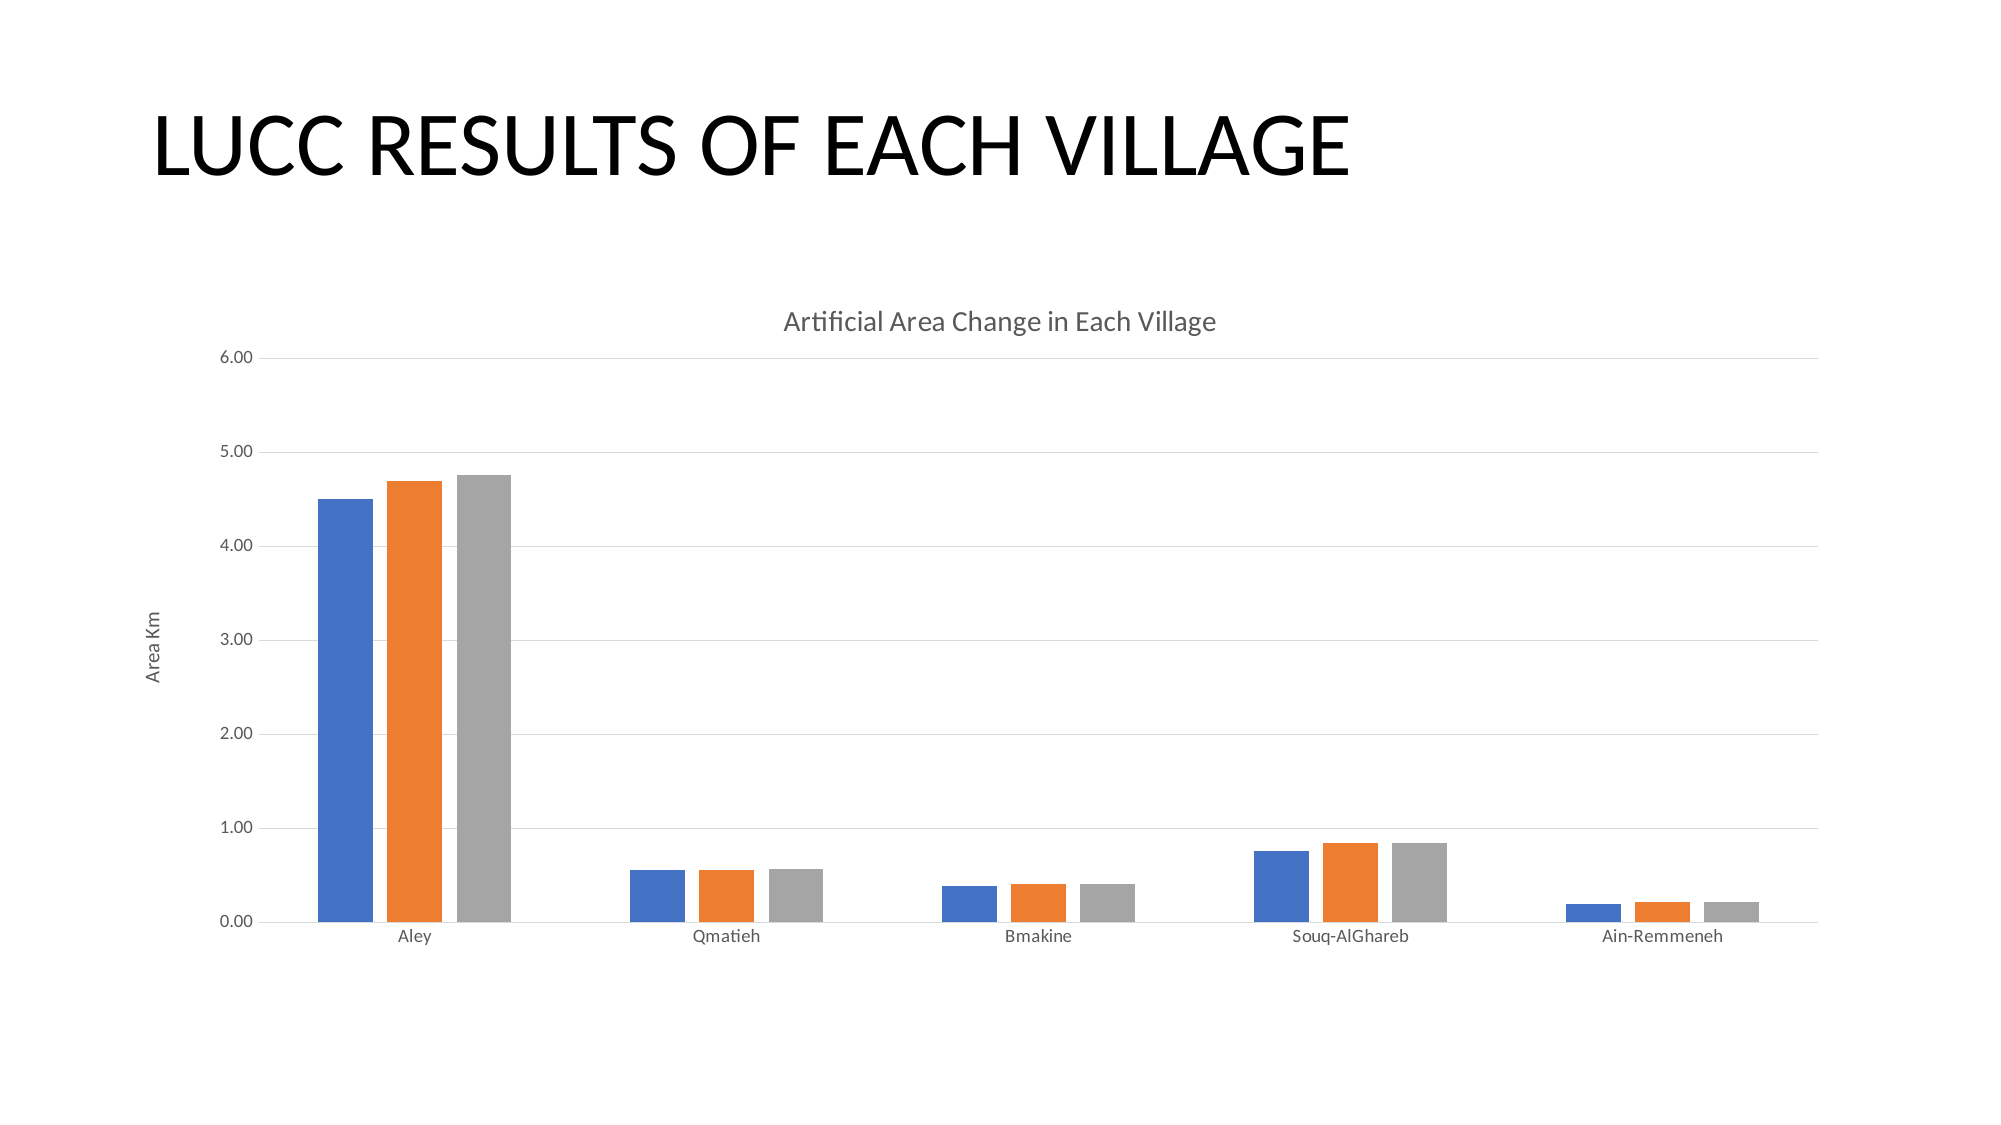

# LUCC RESULTS OF EACH VILLAGE

### Chart: Artificial Area Change in Each Village

| Category | 2005 | 2017 | 2022 |
|---|---|---|---|
| Aley | 4.50955837015 | 4.70104359072 | 4.76436680003 |
| Qmatieh | 0.55590982167 | 0.558236233636 | 0.563194132671 |
| Bmakine | 0.389897888849 | 0.407941080468 | 0.407941080468 |
| Souq-AlGhareb | 0.761106201212 | 0.8484612792 | 0.8484612792 |
| Ain-Remmeneh | 0.197946172216 | 0.220922803928 | 0.220922803928 |